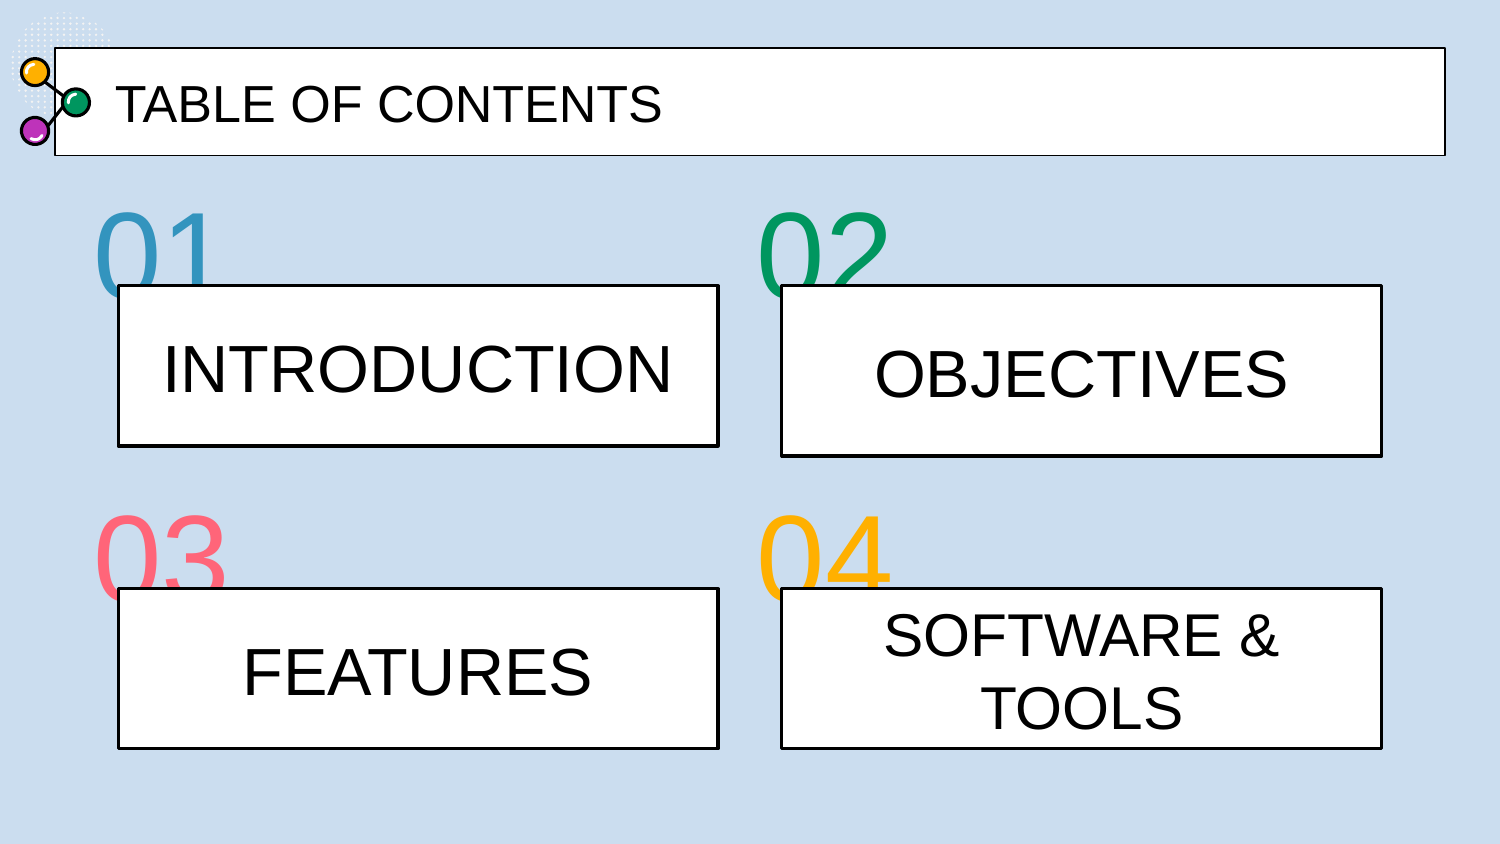

TABLE OF CONTENTS

01
02
# INTRODUCTION
OBJECTIVES
03
04
SOFTWARE & TOOLS
FEATURES